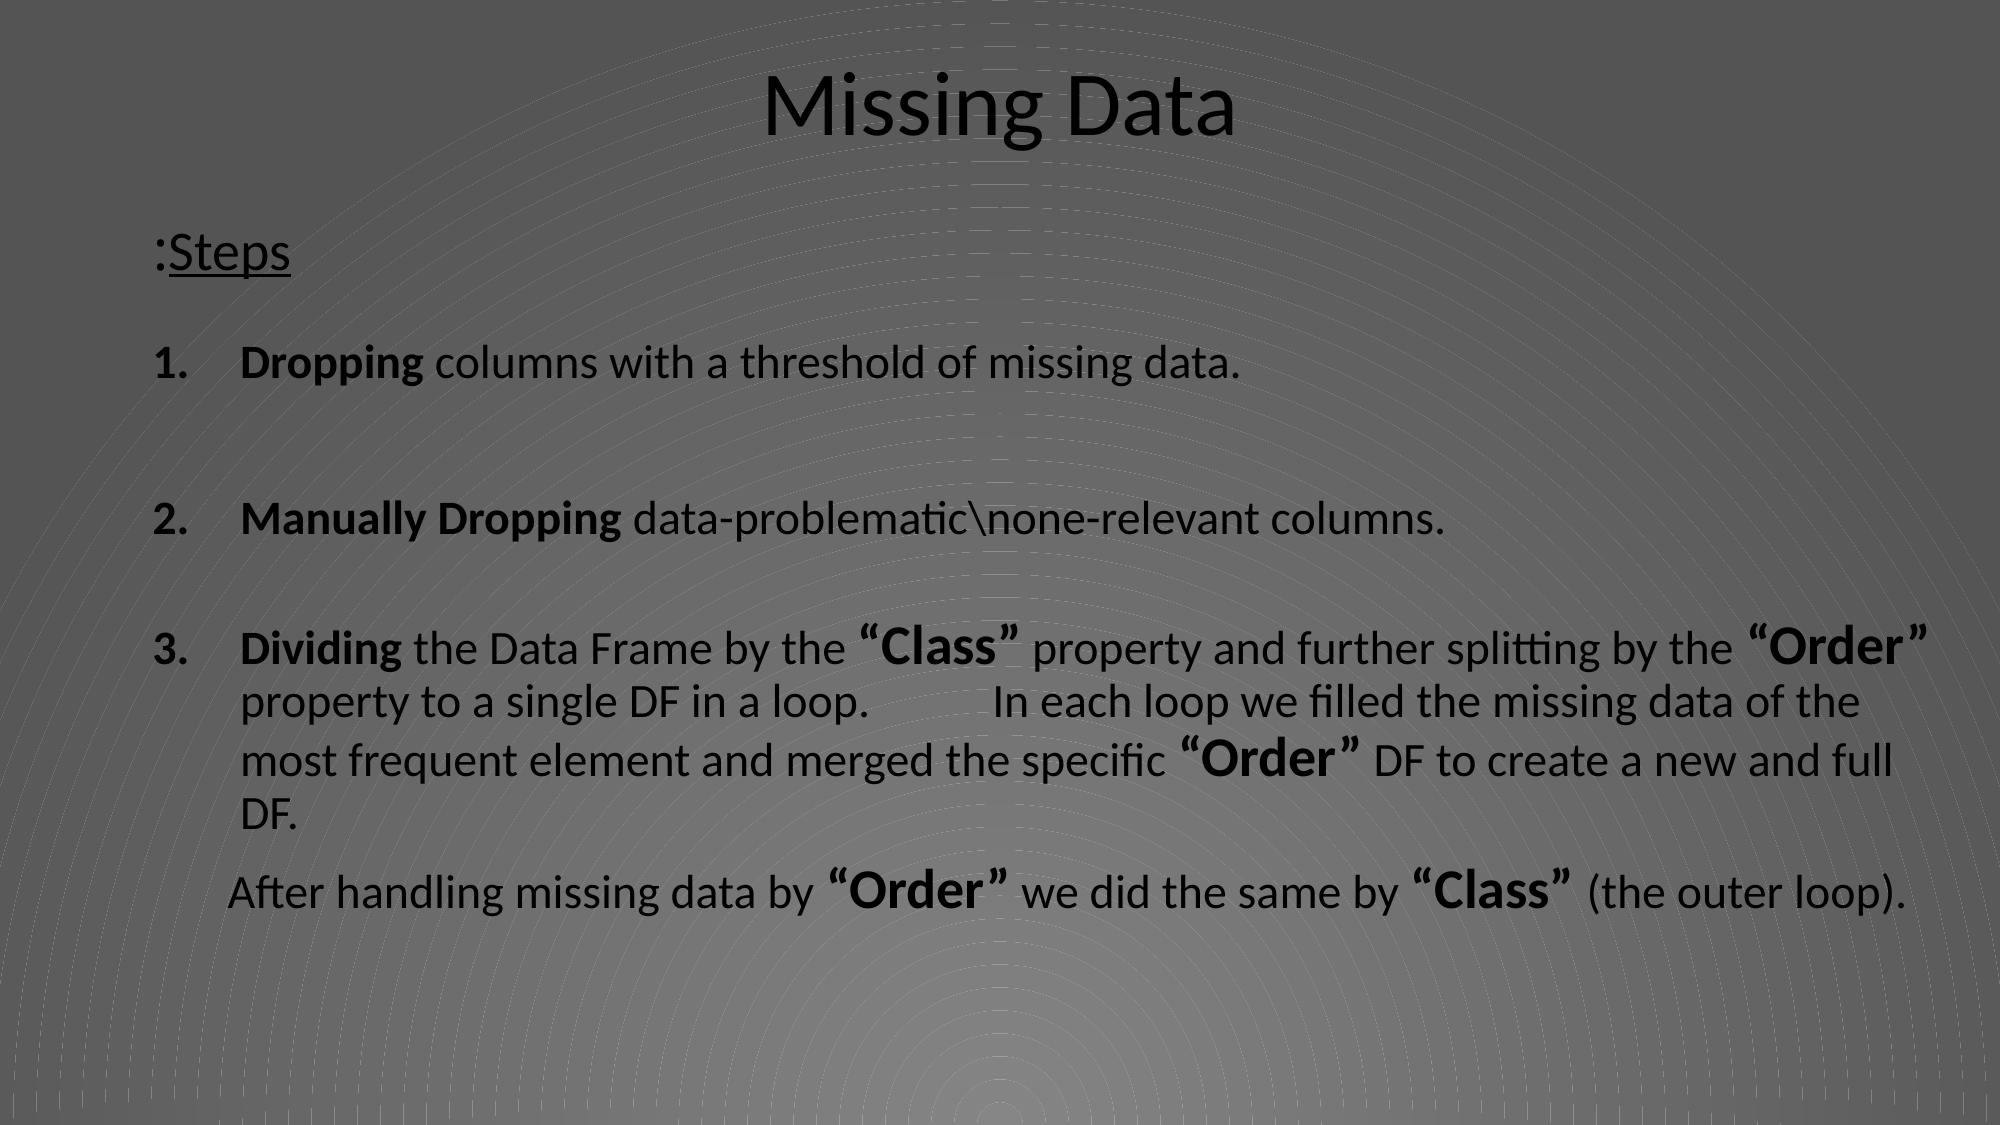

# Missing Data
Steps:
Dropping columns with a threshold of missing data.

Manually Dropping data-problematic\none-relevant columns.

Dividing the Data Frame by the “Class” property and further splitting by the “Order” property to a single DF in a loop.								   In each loop we filled the missing data of the most frequent element and merged the specific “Order” DF to create a new and full DF.
       After handling missing data by “Order” we did the same by “Class” (the outer loop).